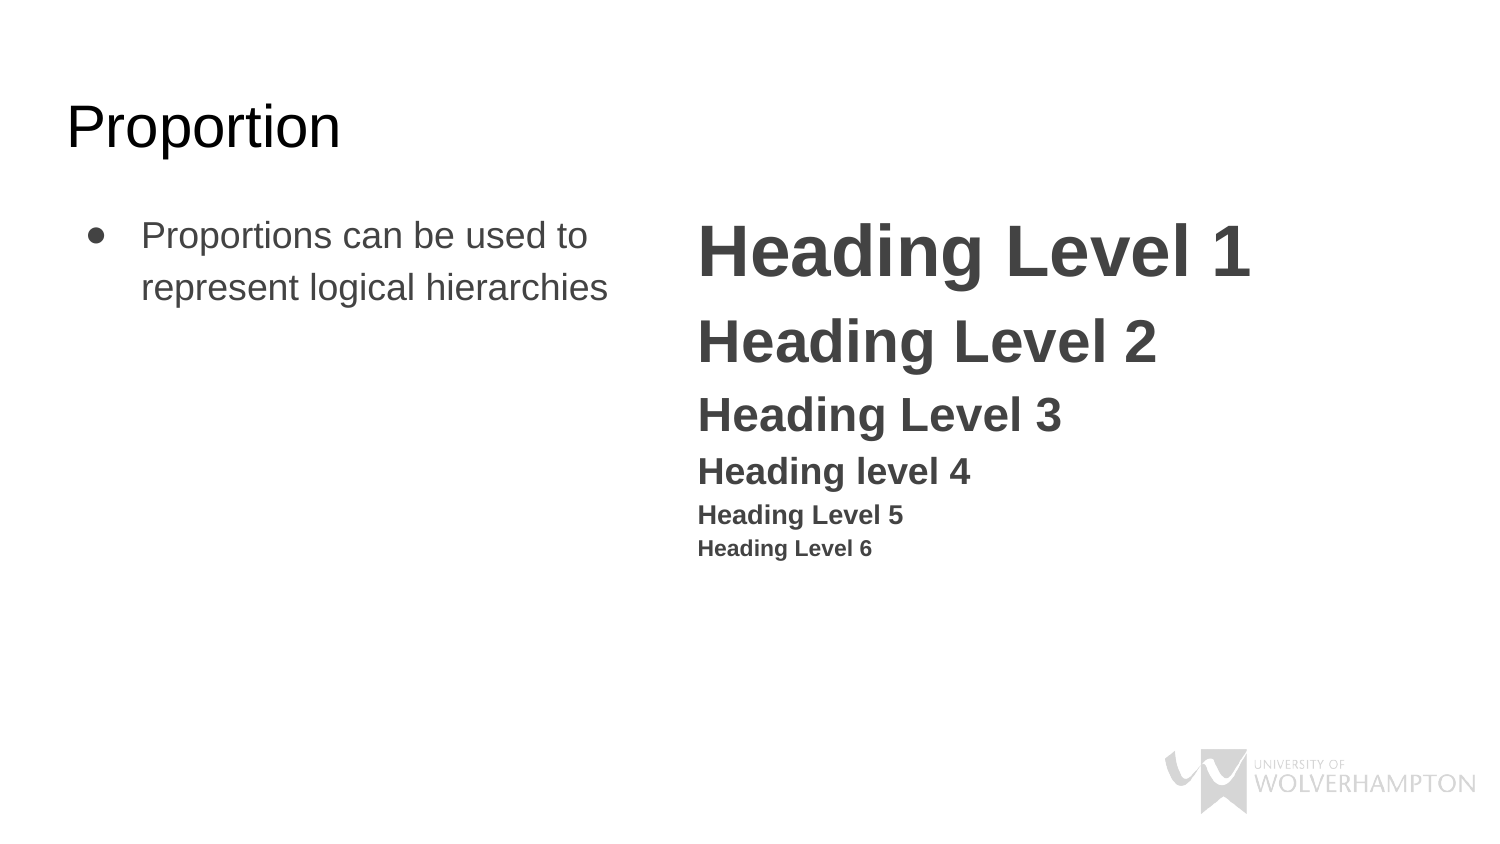

# Proportion
Heading Level 1
Heading Level 2
Heading Level 3
Heading level 4
Heading Level 5
Heading Level 6
Proportions can be used to represent logical hierarchies